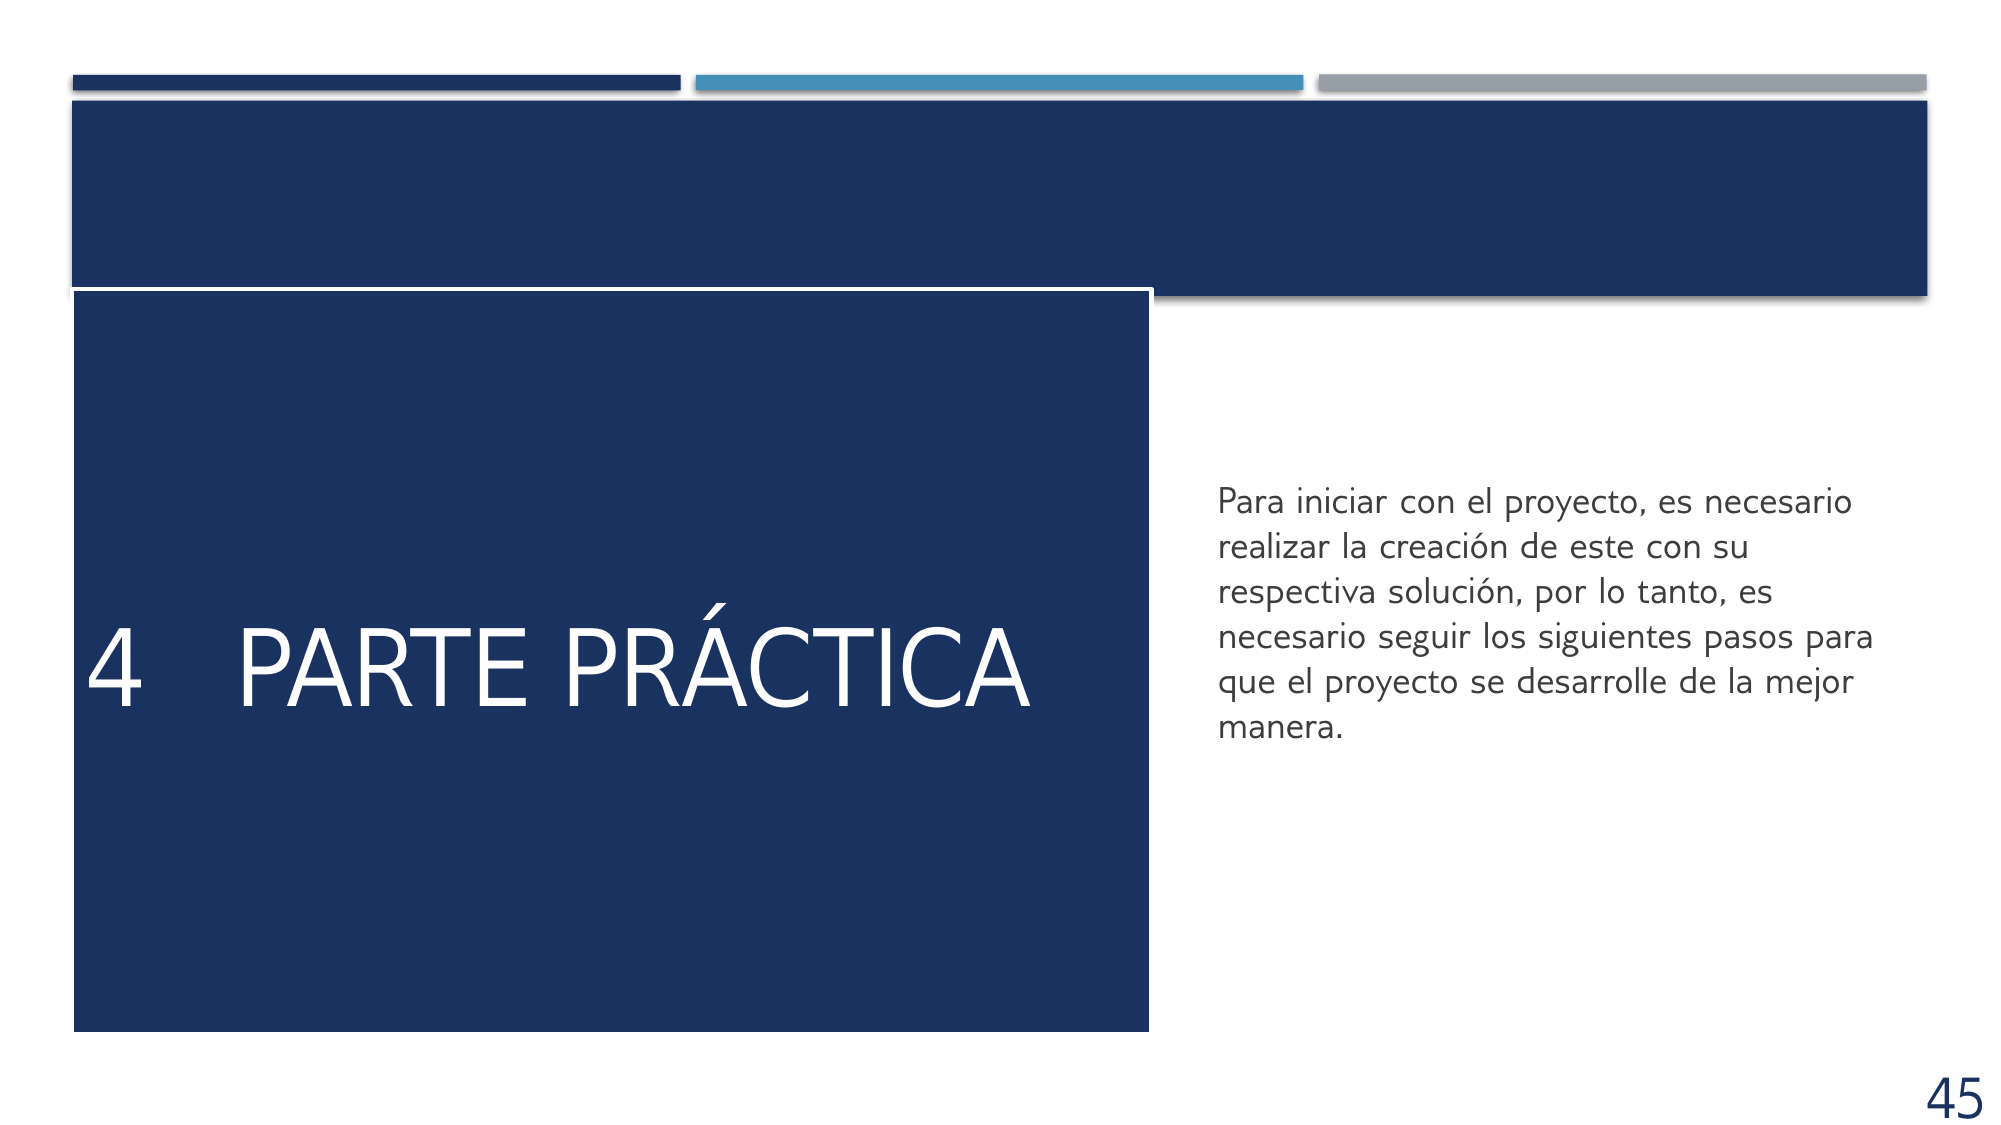

# 4	Parte práctica
Para iniciar con el proyecto, es necesario realizar la creación de este con su respectiva solución, por lo tanto, es necesario seguir los siguientes pasos para que el proyecto se desarrolle de la mejor manera.
45